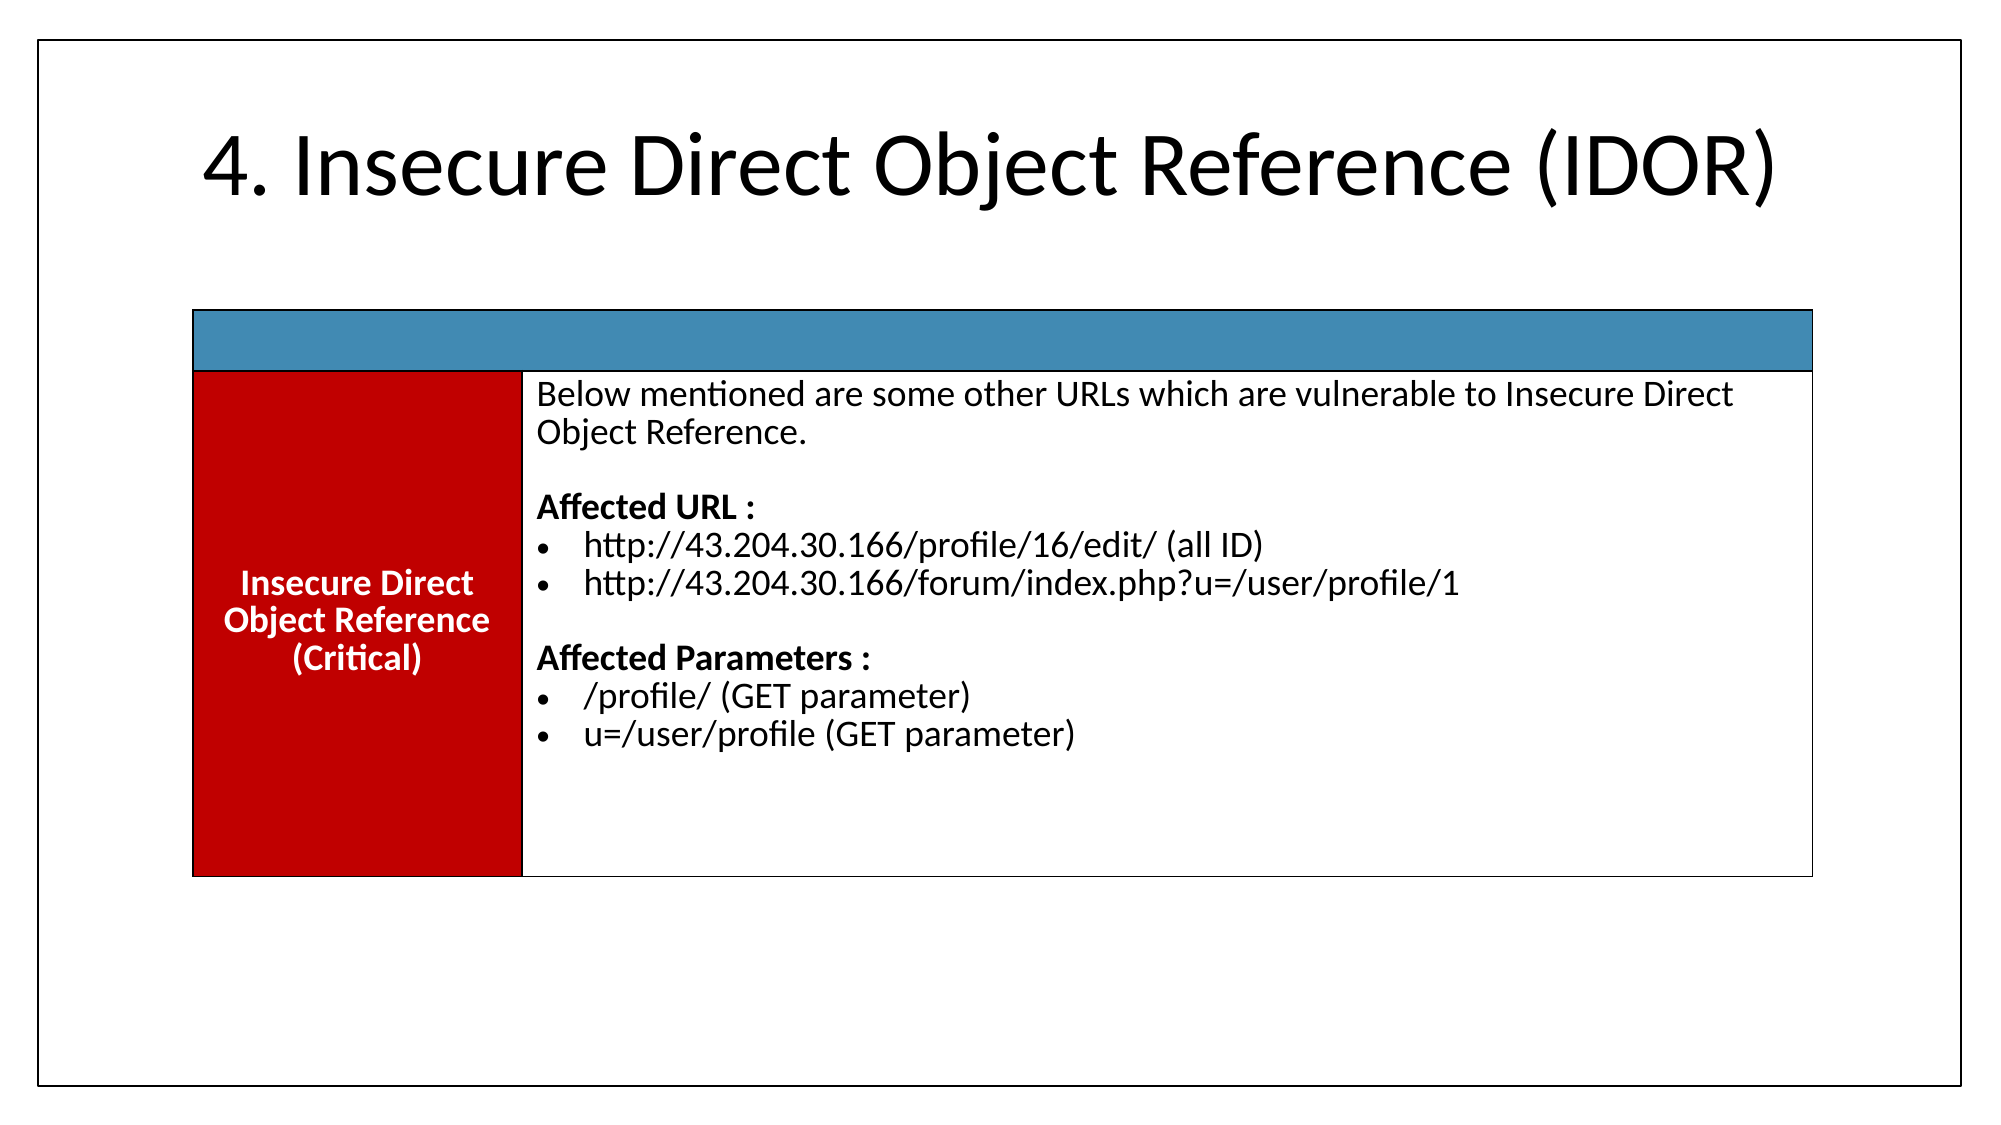

# 4. Insecure Direct Object Reference (IDOR)
|  |
| --- |
| Insecure Direct Object Reference (Critical) | Below mentioned are some other URLs which are vulnerable to Insecure Direct Object Reference. Affected URL : http://43.204.30.166/profile/16/edit/ (all ID) http://43.204.30.166/forum/index.php?u=/user/profile/1 Affected Parameters : /profile/ (GET parameter) u=/user/profile (GET parameter) |
| --- | --- |